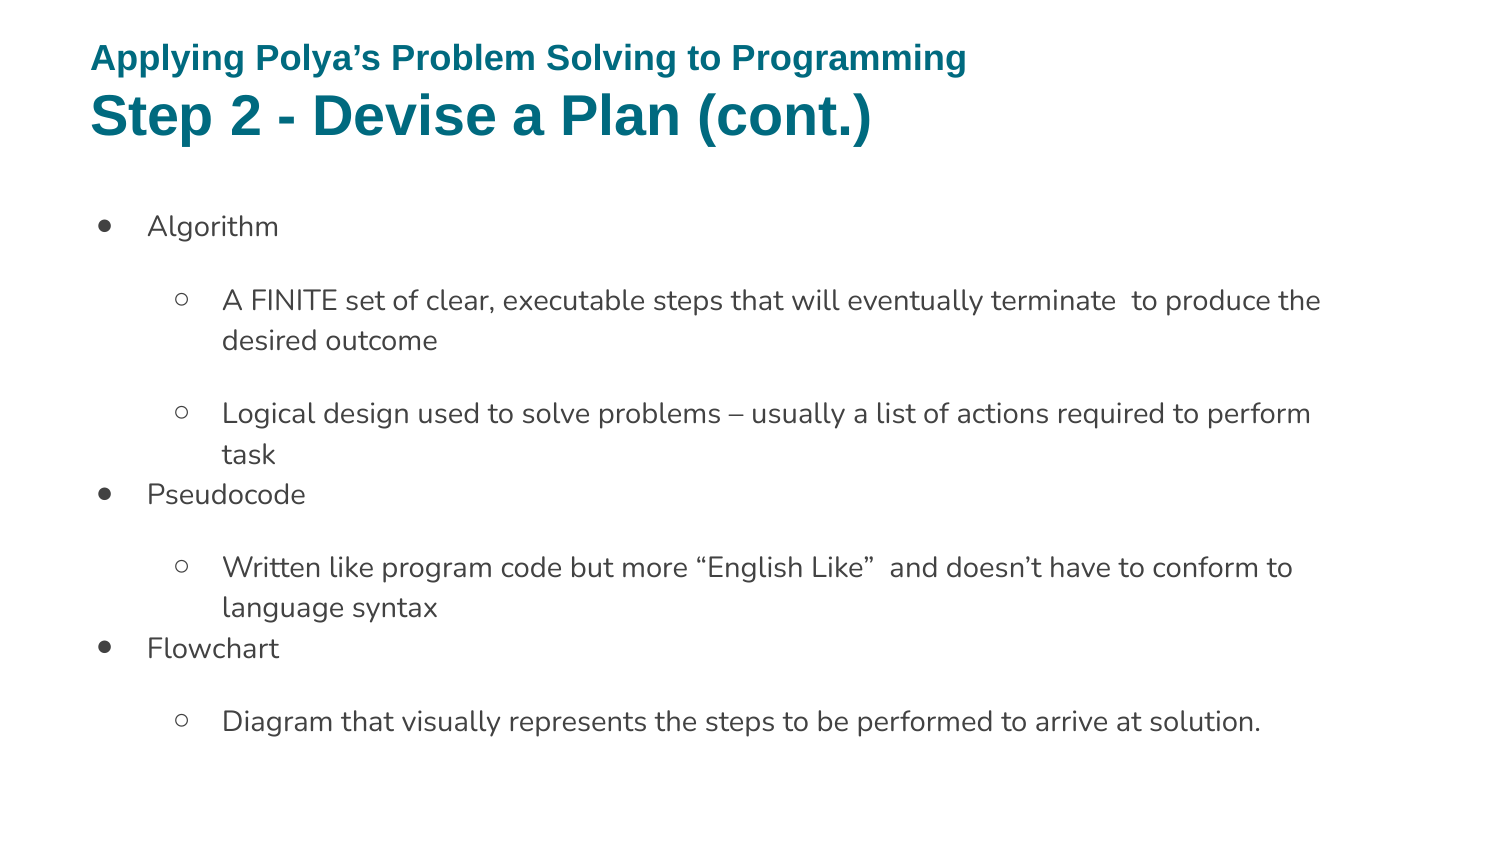

# Applying Polya’s Problem Solving to Programming Step 2 - Devise a Plan (cont.)
Algorithm
A FINITE set of clear, executable steps that will eventually terminate  to produce the desired outcome
Logical design used to solve problems – usually a list of actions required to perform task
Pseudocode
Written like program code but more “English Like”  and doesn’t have to conform to language syntax
Flowchart
Diagram that visually represents the steps to be performed to arrive at solution.